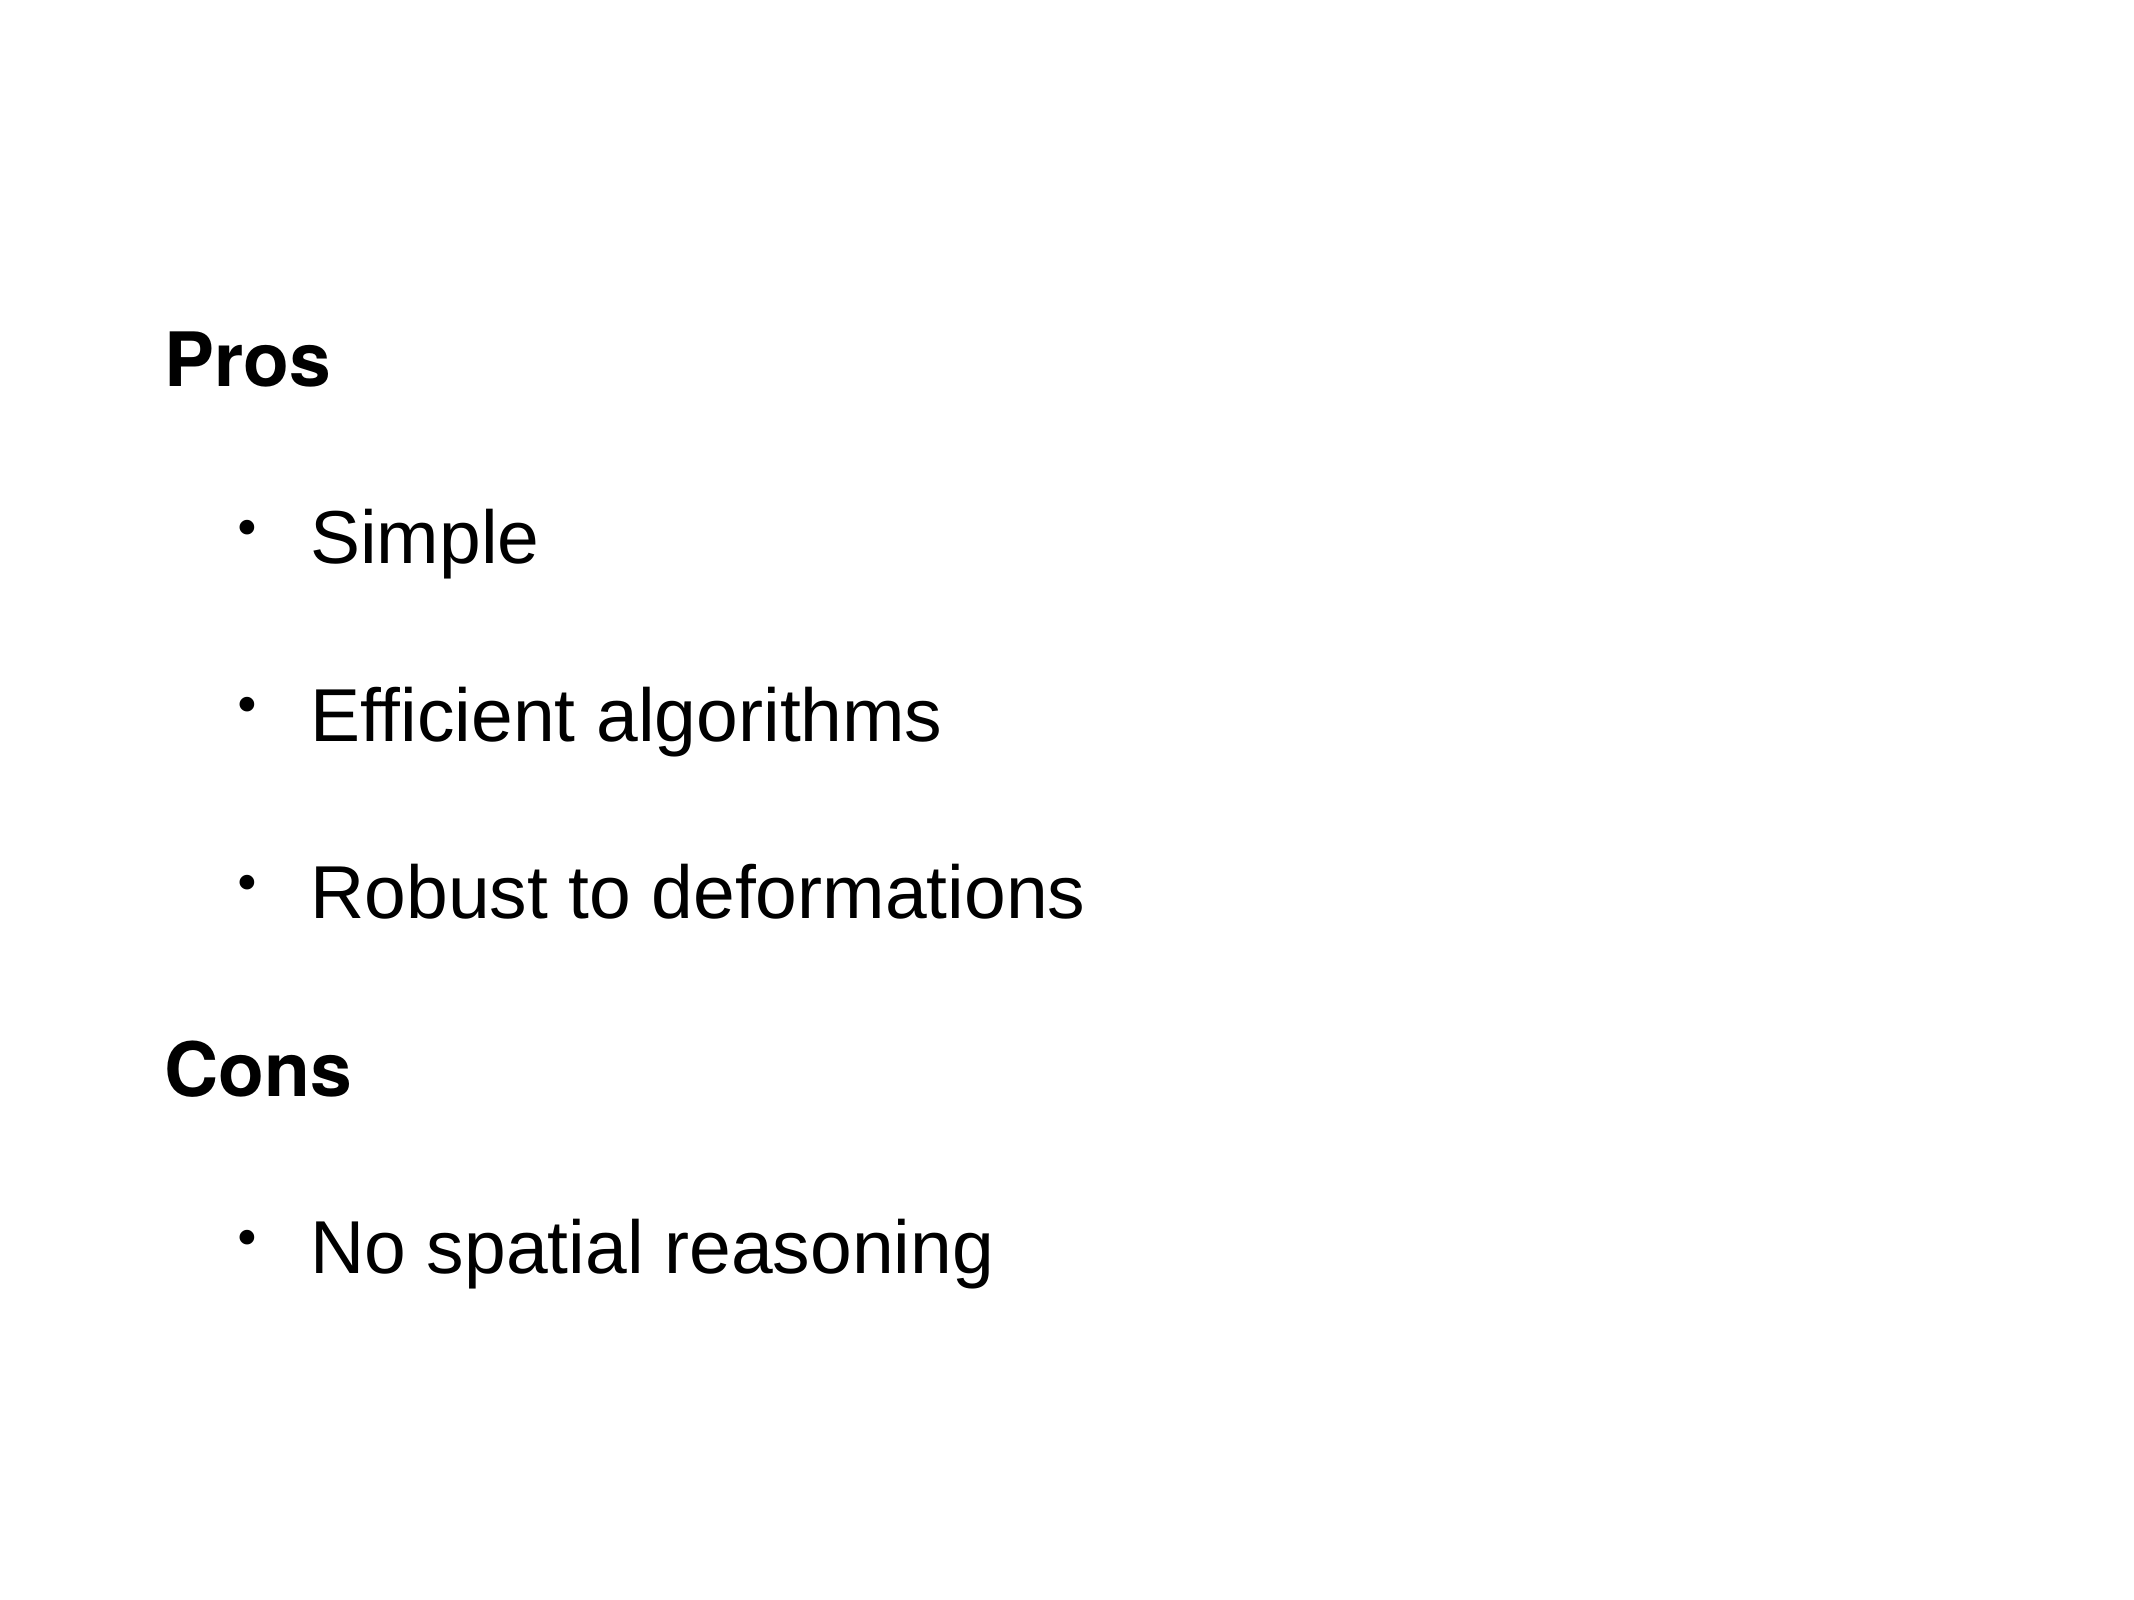

Pros
Simple
Efficient algorithms
Robust to deformations
Cons
No spatial reasoning